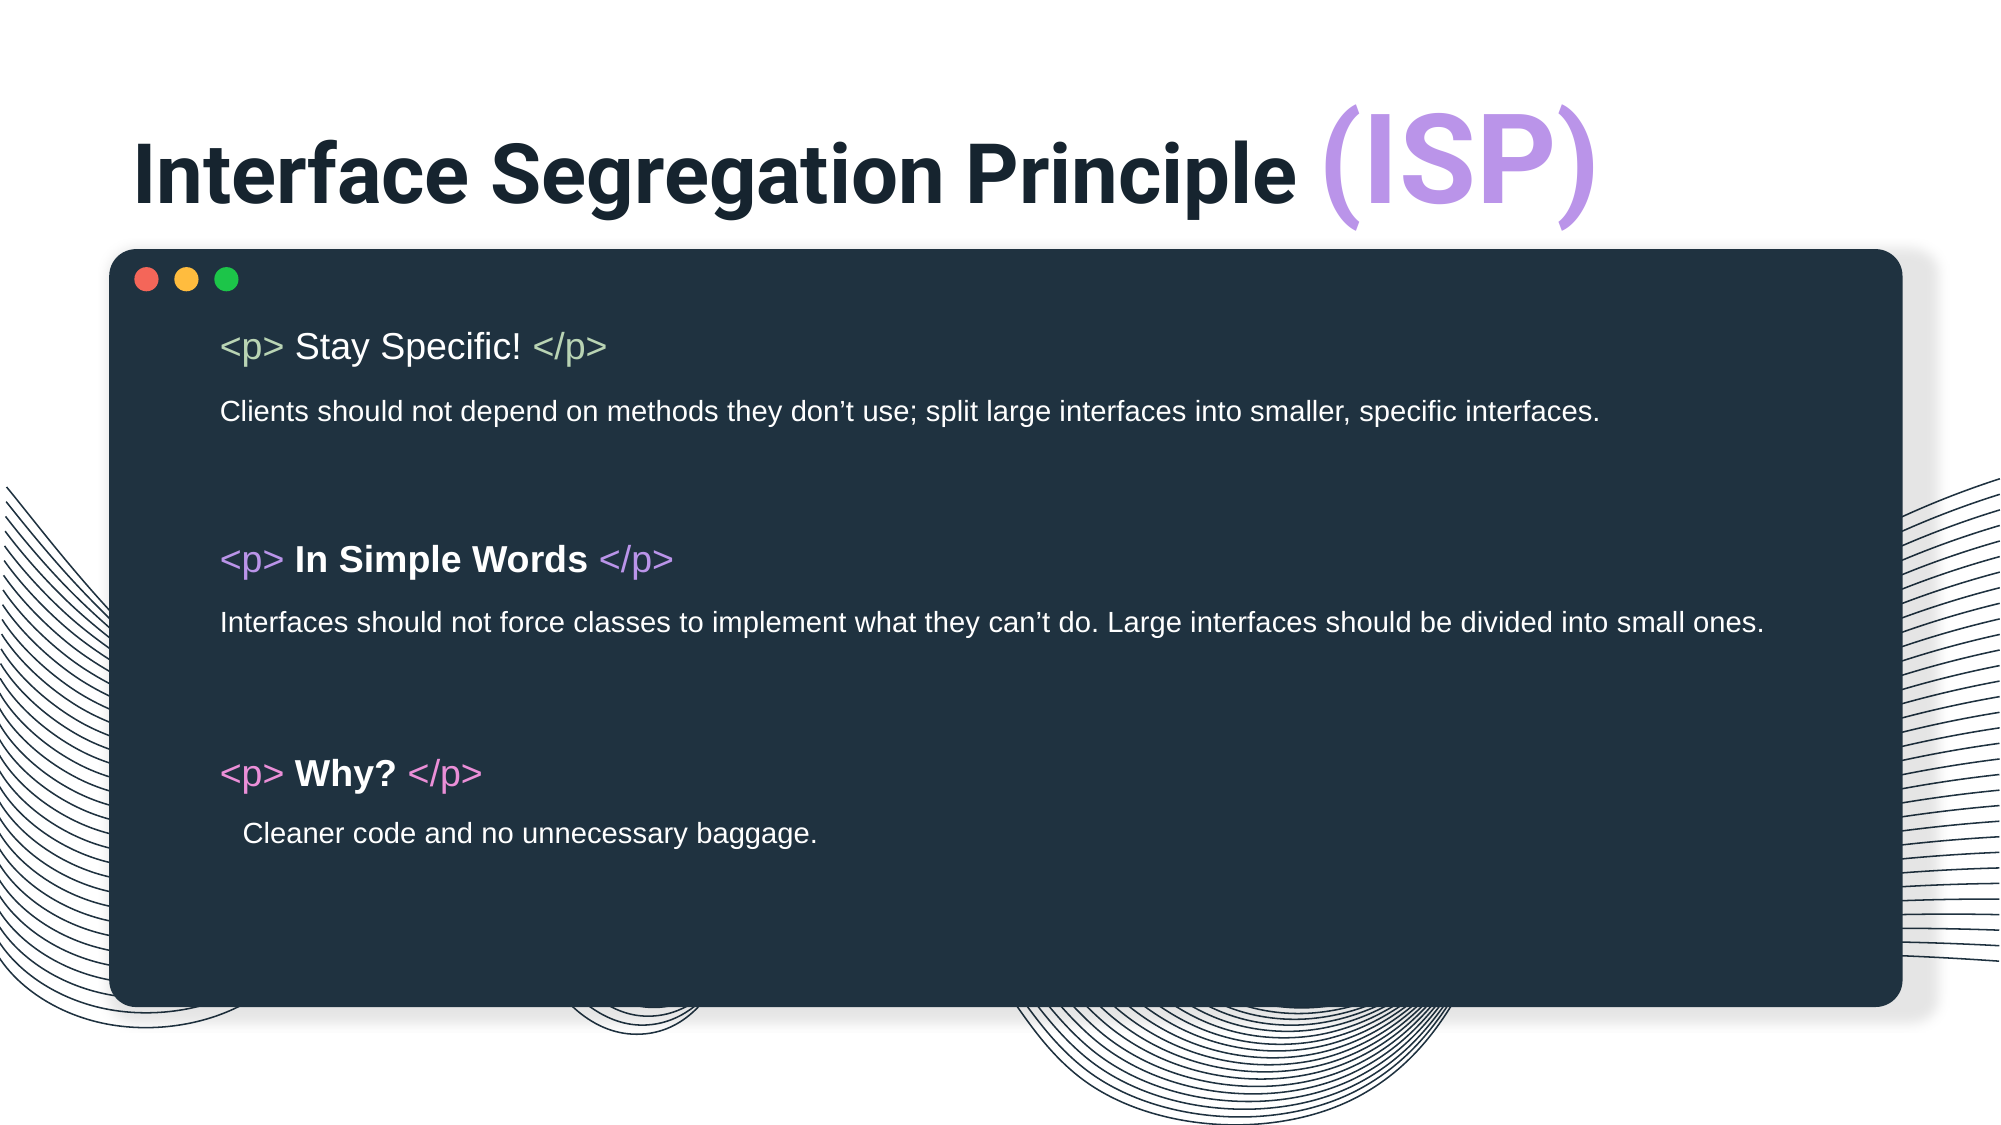

# Interface Segregation Principle (ISP)
<p> Stay Specific! </p>
Clients should not depend on methods they don’t use; split large interfaces into smaller, specific interfaces.
<p> In Simple Words </p>
Interfaces should not force classes to implement what they can’t do. Large interfaces should be divided into small ones.
<p> Why? </p>
Cleaner code and no unnecessary baggage.